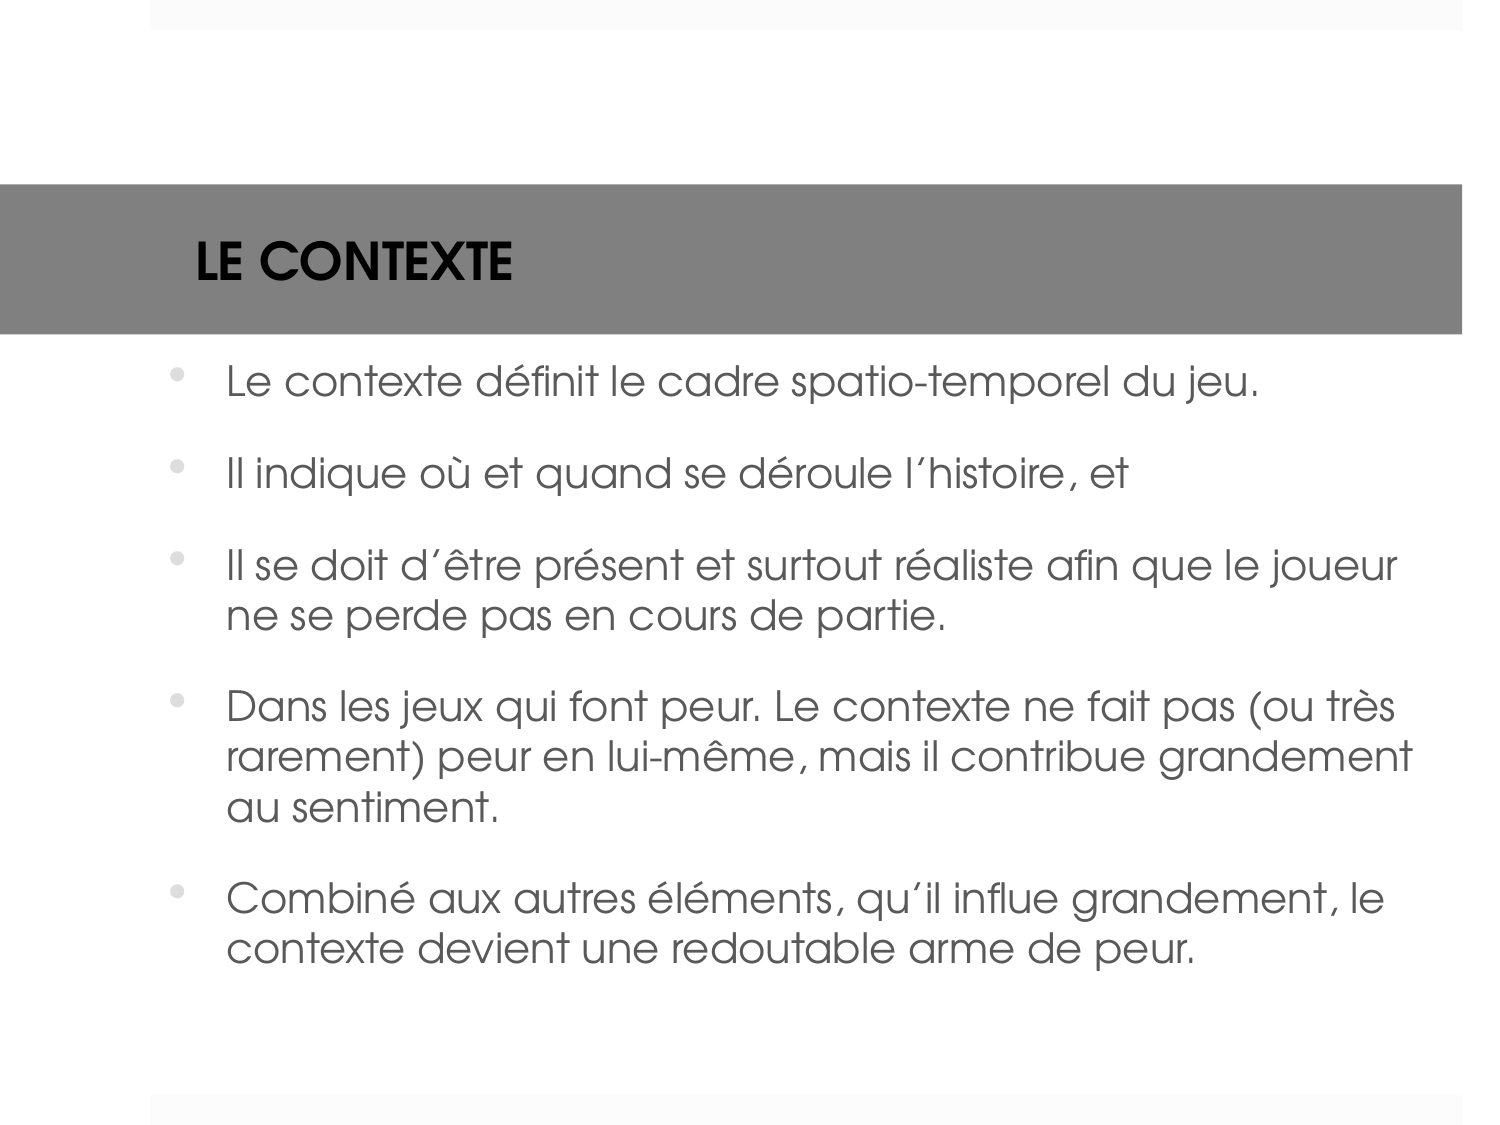

# Le contexte
Le contexte définit le cadre spatio-temporel du jeu.
Il indique où et quand se déroule l’histoire, et
Il se doit d’être présent et surtout réaliste afin que le joueur ne se perde pas en cours de partie.
Dans les jeux qui font peur. Le contexte ne fait pas (ou très rarement) peur en lui-même, mais il contribue grandement au sentiment.
Combiné aux autres éléments, qu’il influe grandement, le contexte devient une redoutable arme de peur.